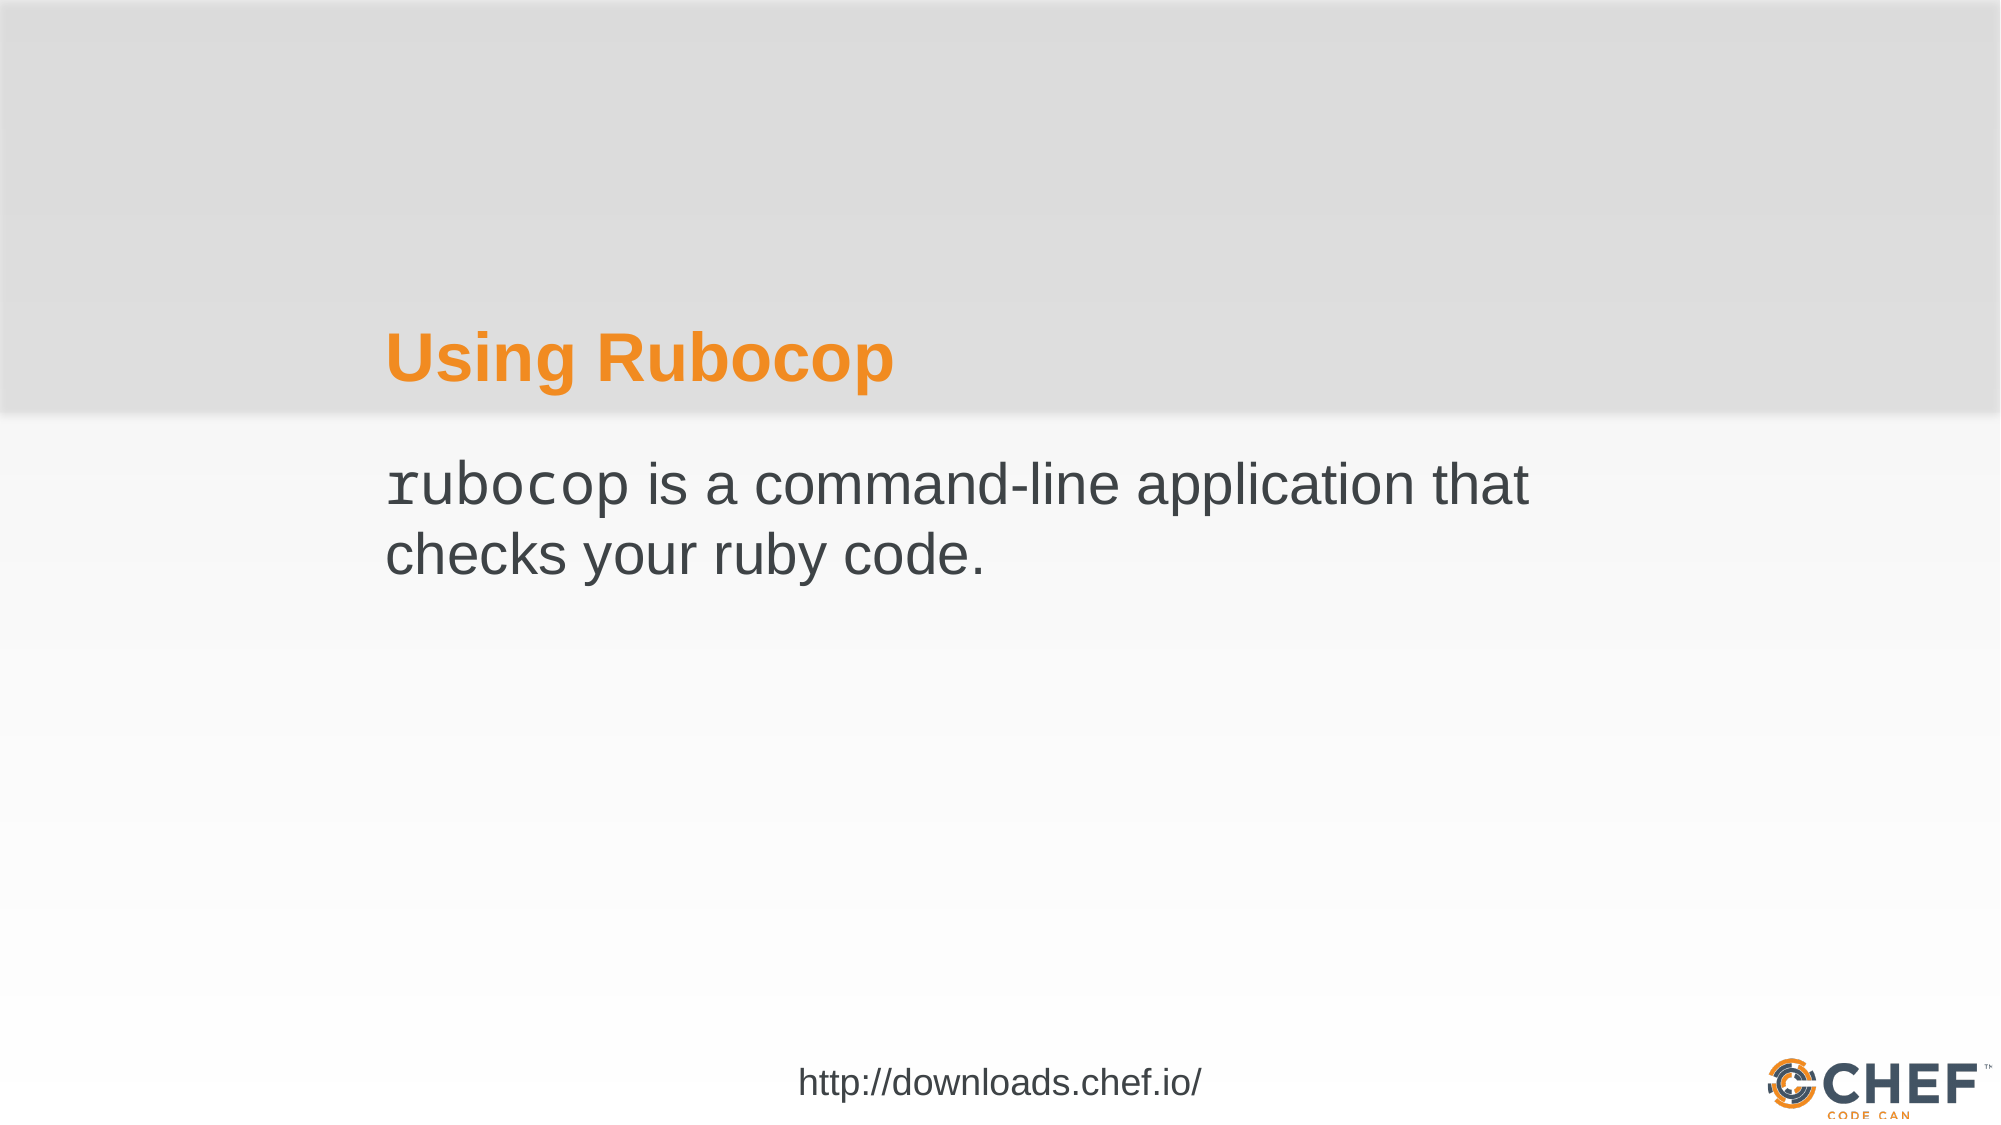

# Using Rubocop
rubocop is a command-line application that checks your ruby code.
http://downloads.chef.io/